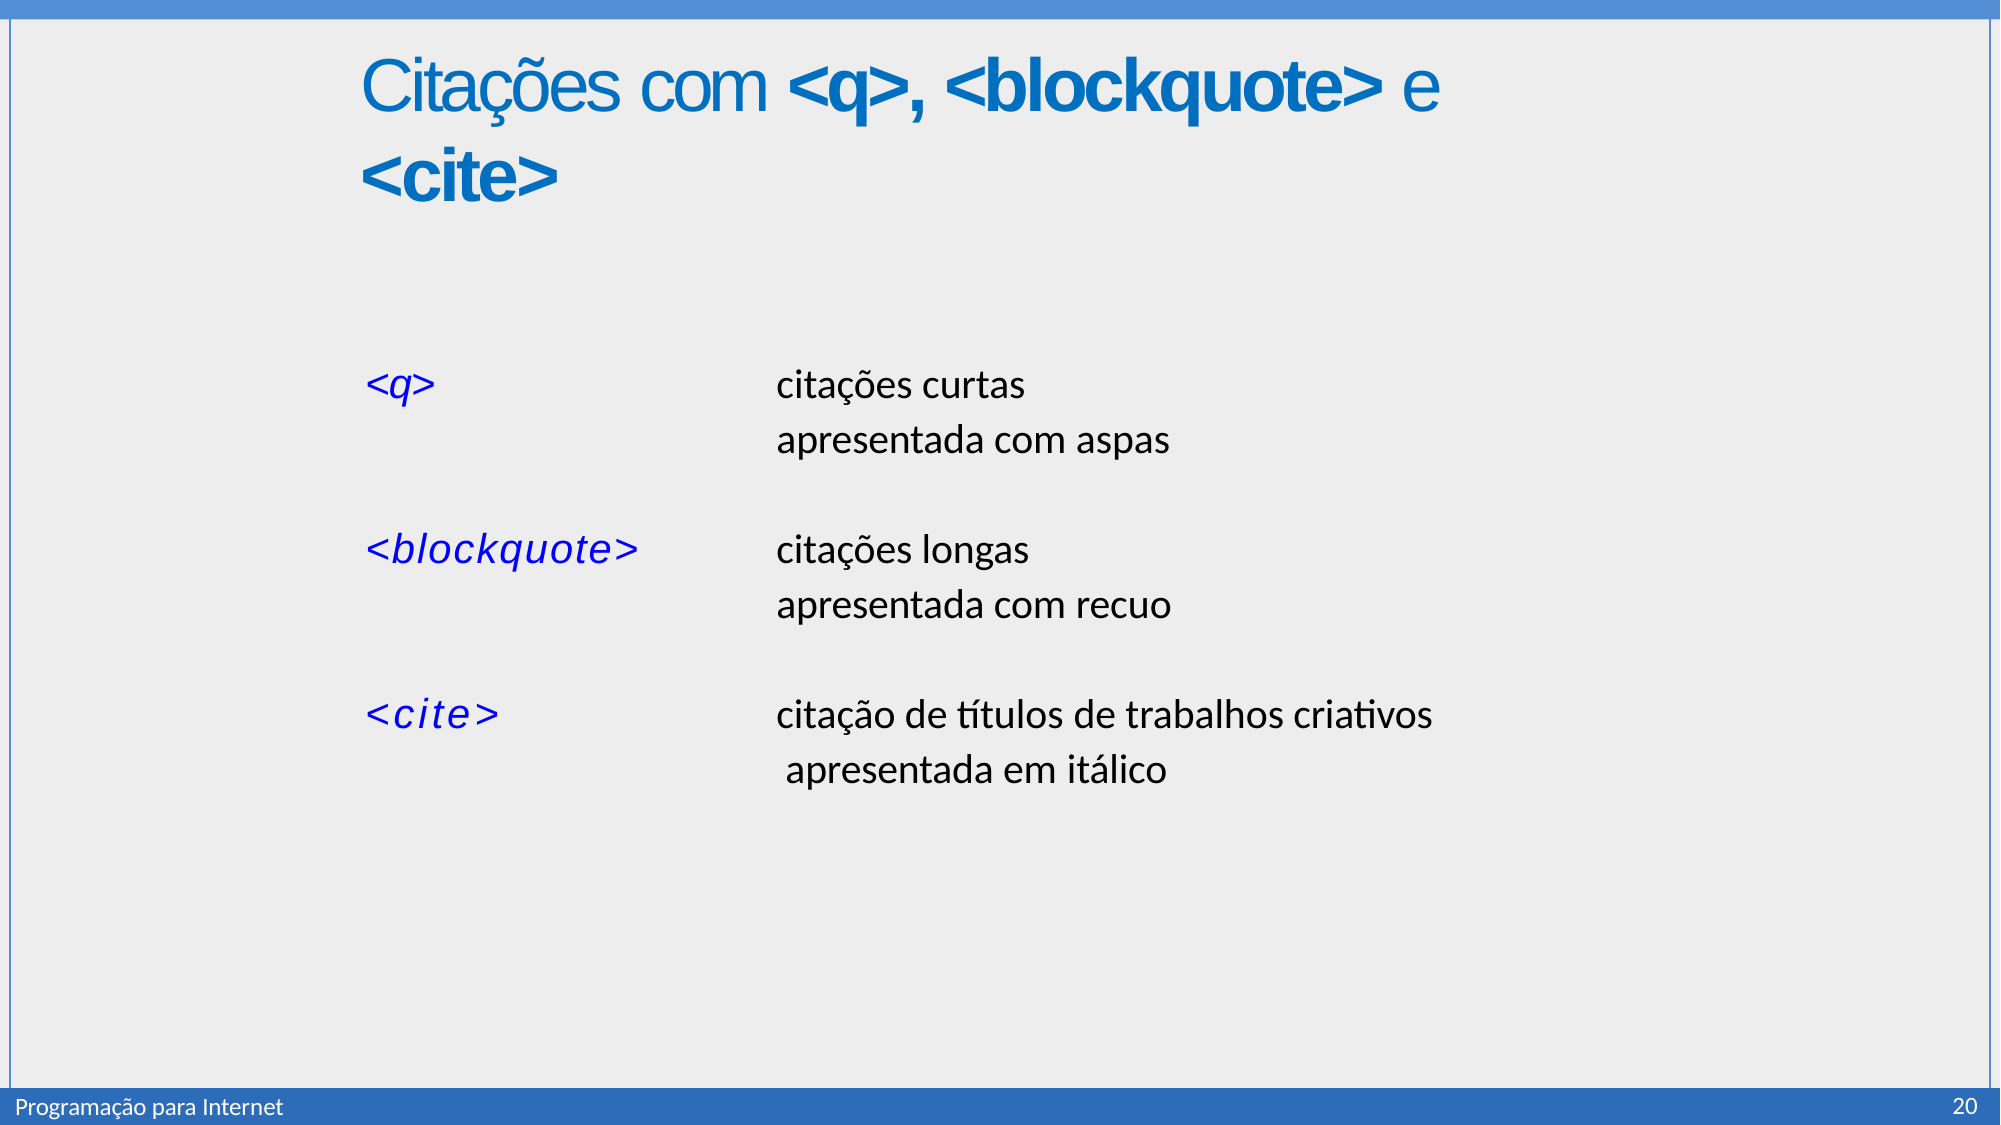

# Citações com <q>, <blockquote> e <cite>
citações curtas
apresentada com aspas
<q>
citações longas
apresentada com recuo
<blockquote>
citação de títulos de trabalhos criativos  apresentada em itálico
<cite>
20
Programação para Internet